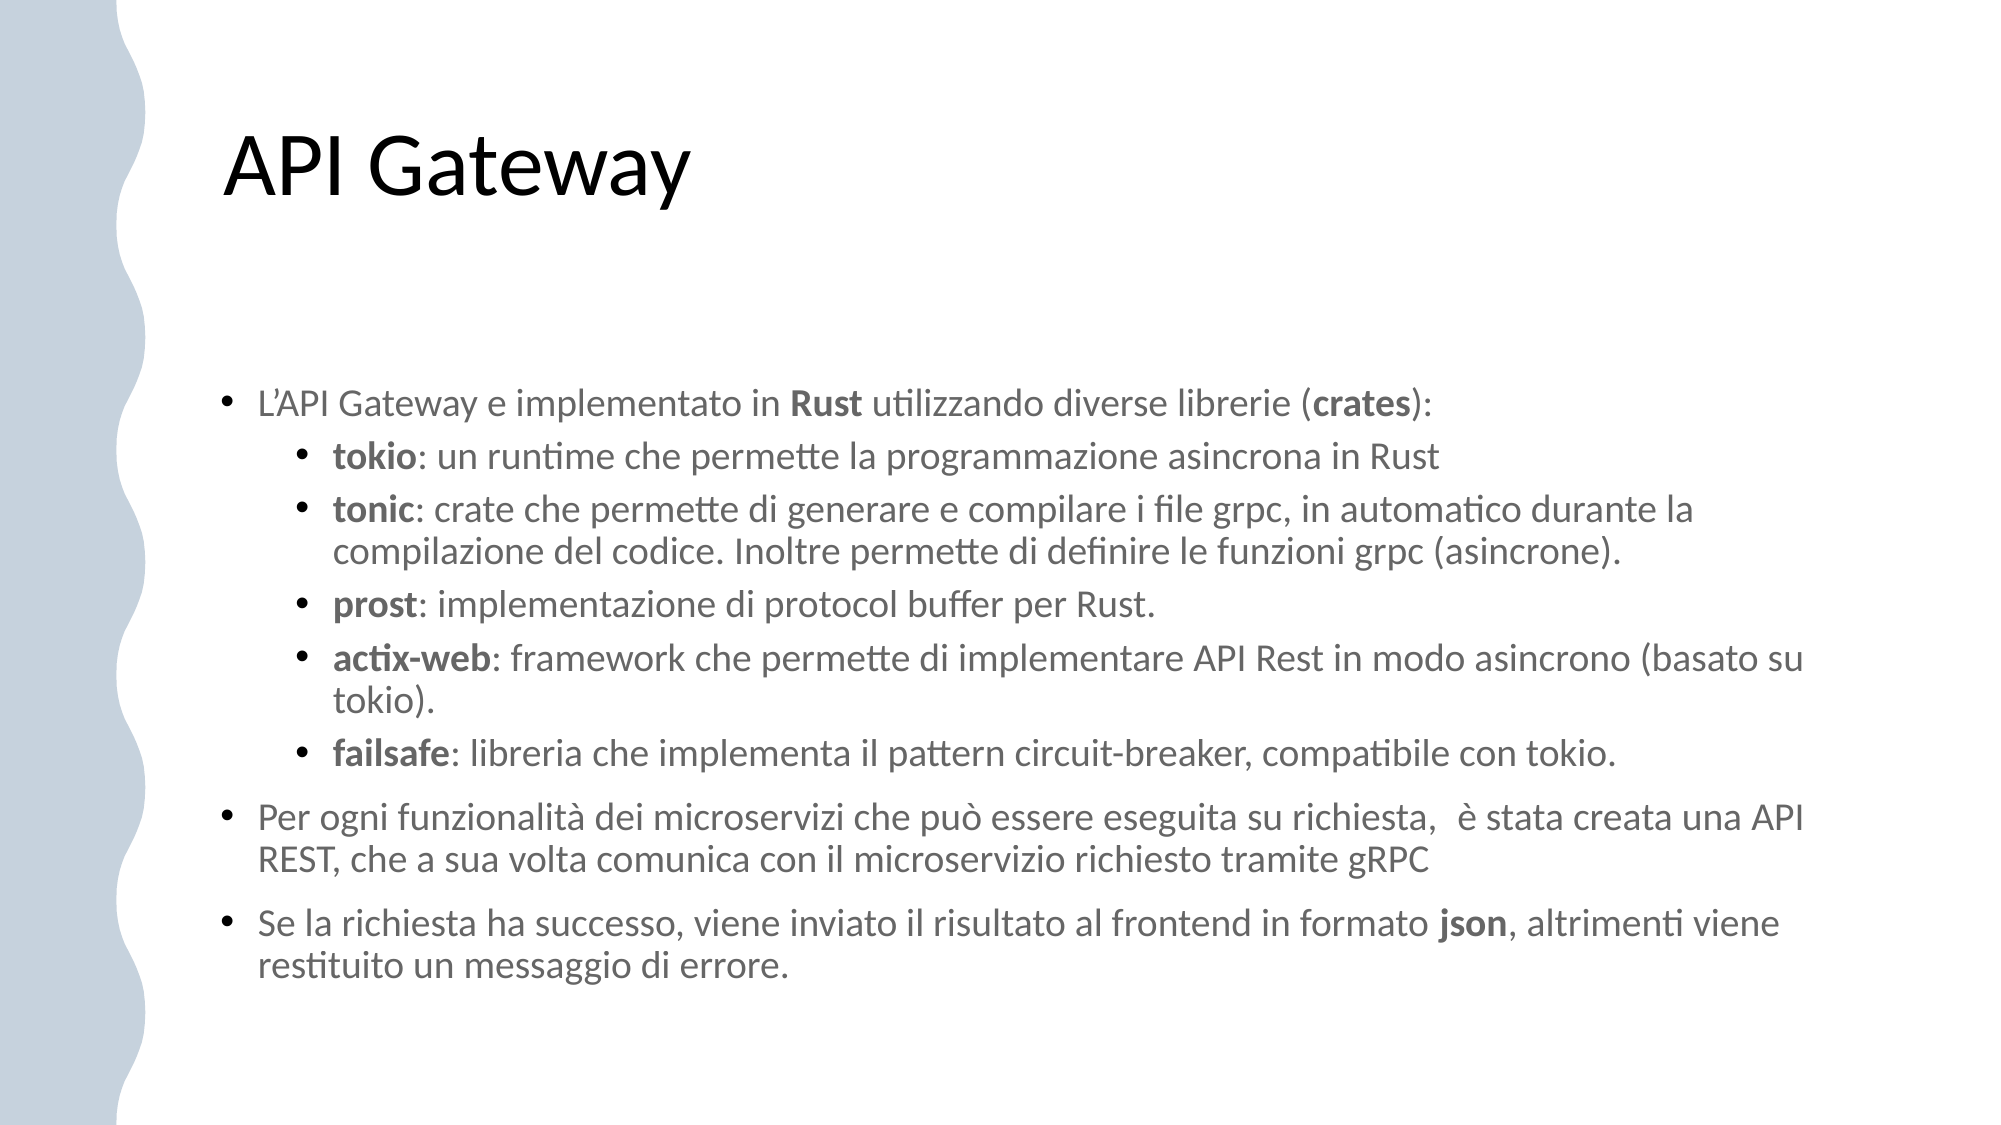

# API Gateway
L’API Gateway e implementato in Rust utilizzando diverse librerie (crates):
tokio: un runtime che permette la programmazione asincrona in Rust
tonic: crate che permette di generare e compilare i file grpc, in automatico durante la compilazione del codice. Inoltre permette di definire le funzioni grpc (asincrone).
prost: implementazione di protocol buffer per Rust.
actix-web: framework che permette di implementare API Rest in modo asincrono (basato su tokio).
failsafe: libreria che implementa il pattern circuit-breaker, compatibile con tokio.
Per ogni funzionalità dei microservizi che può essere eseguita su richiesta,  è stata creata una API REST, che a sua volta comunica con il microservizio richiesto tramite gRPC
Se la richiesta ha successo, viene inviato il risultato al frontend in formato json, altrimenti viene restituito un messaggio di errore.